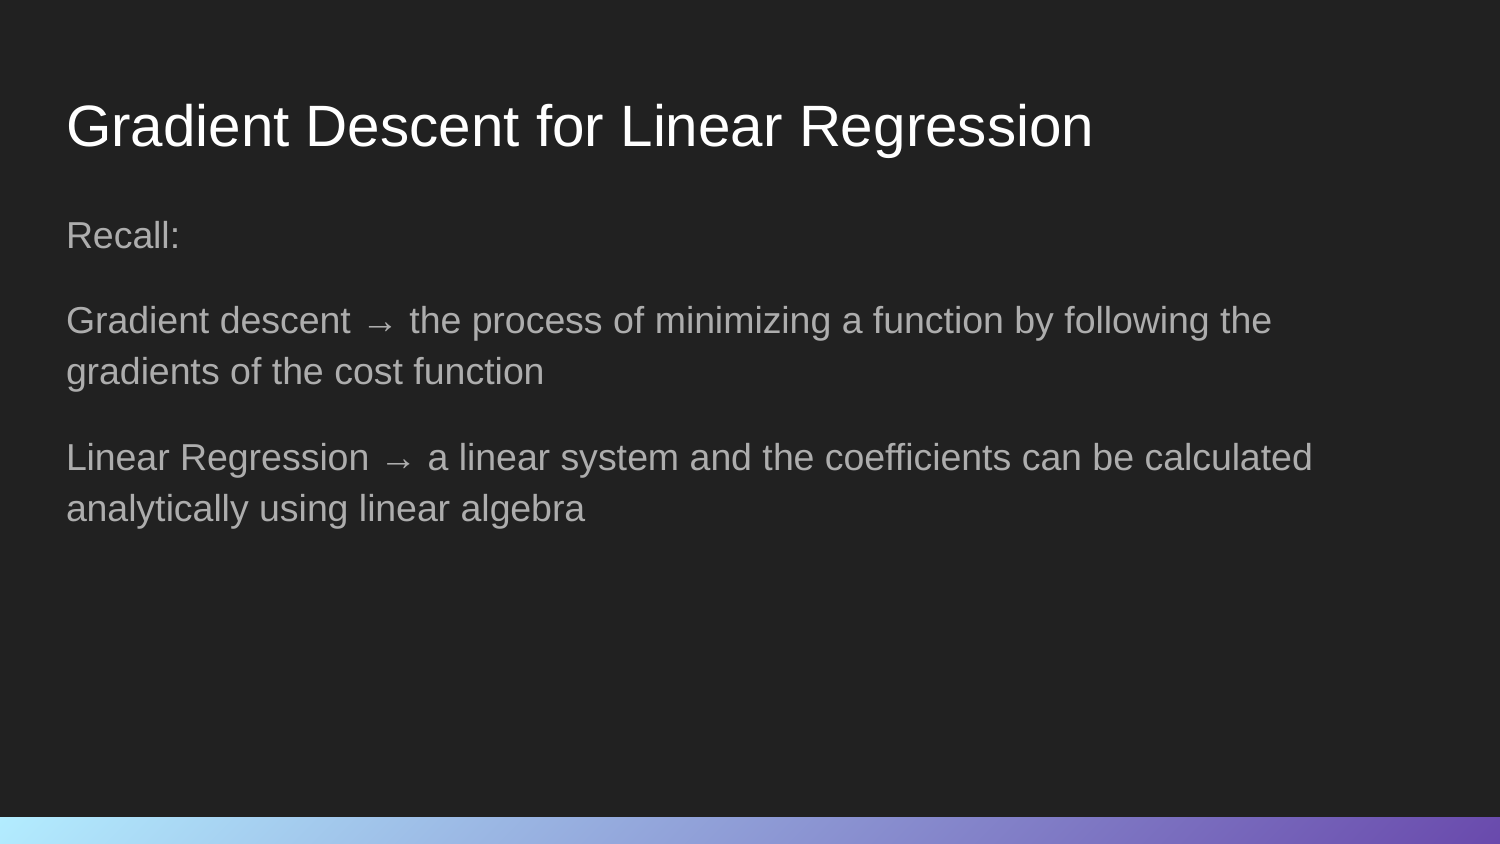

# Gradient Descent for Linear Regression
Recall:
Gradient descent → the process of minimizing a function by following the gradients of the cost function
Linear Regression → a linear system and the coefficients can be calculated analytically using linear algebra